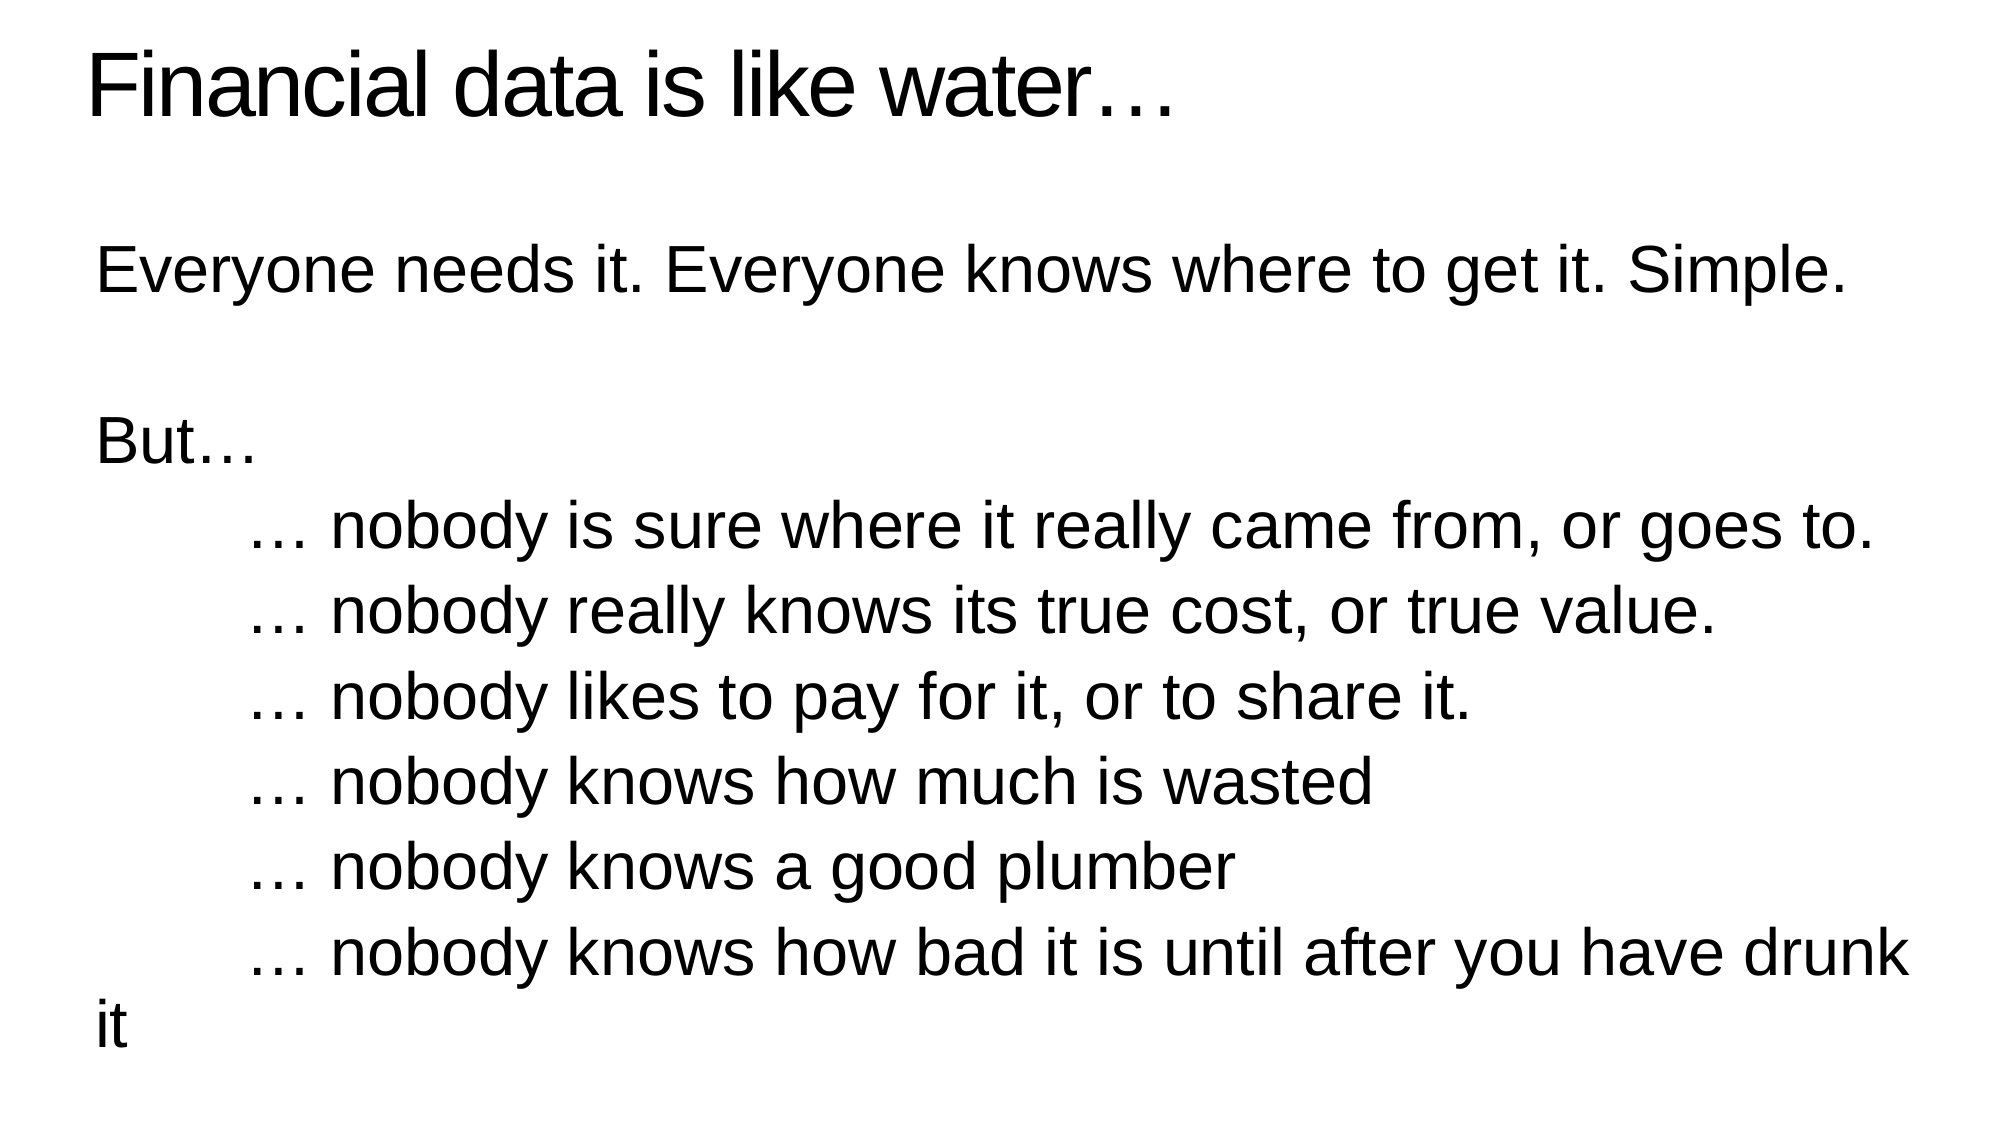

# Financial data is like water…
Everyone needs it. Everyone knows where to get it. Simple.

But…
	… nobody is sure where it really came from, or goes to.
	… nobody really knows its true cost, or true value.
	… nobody likes to pay for it, or to share it.
	… nobody knows how much is wasted
	… nobody knows a good plumber
	… nobody knows how bad it is until after you have drunk it